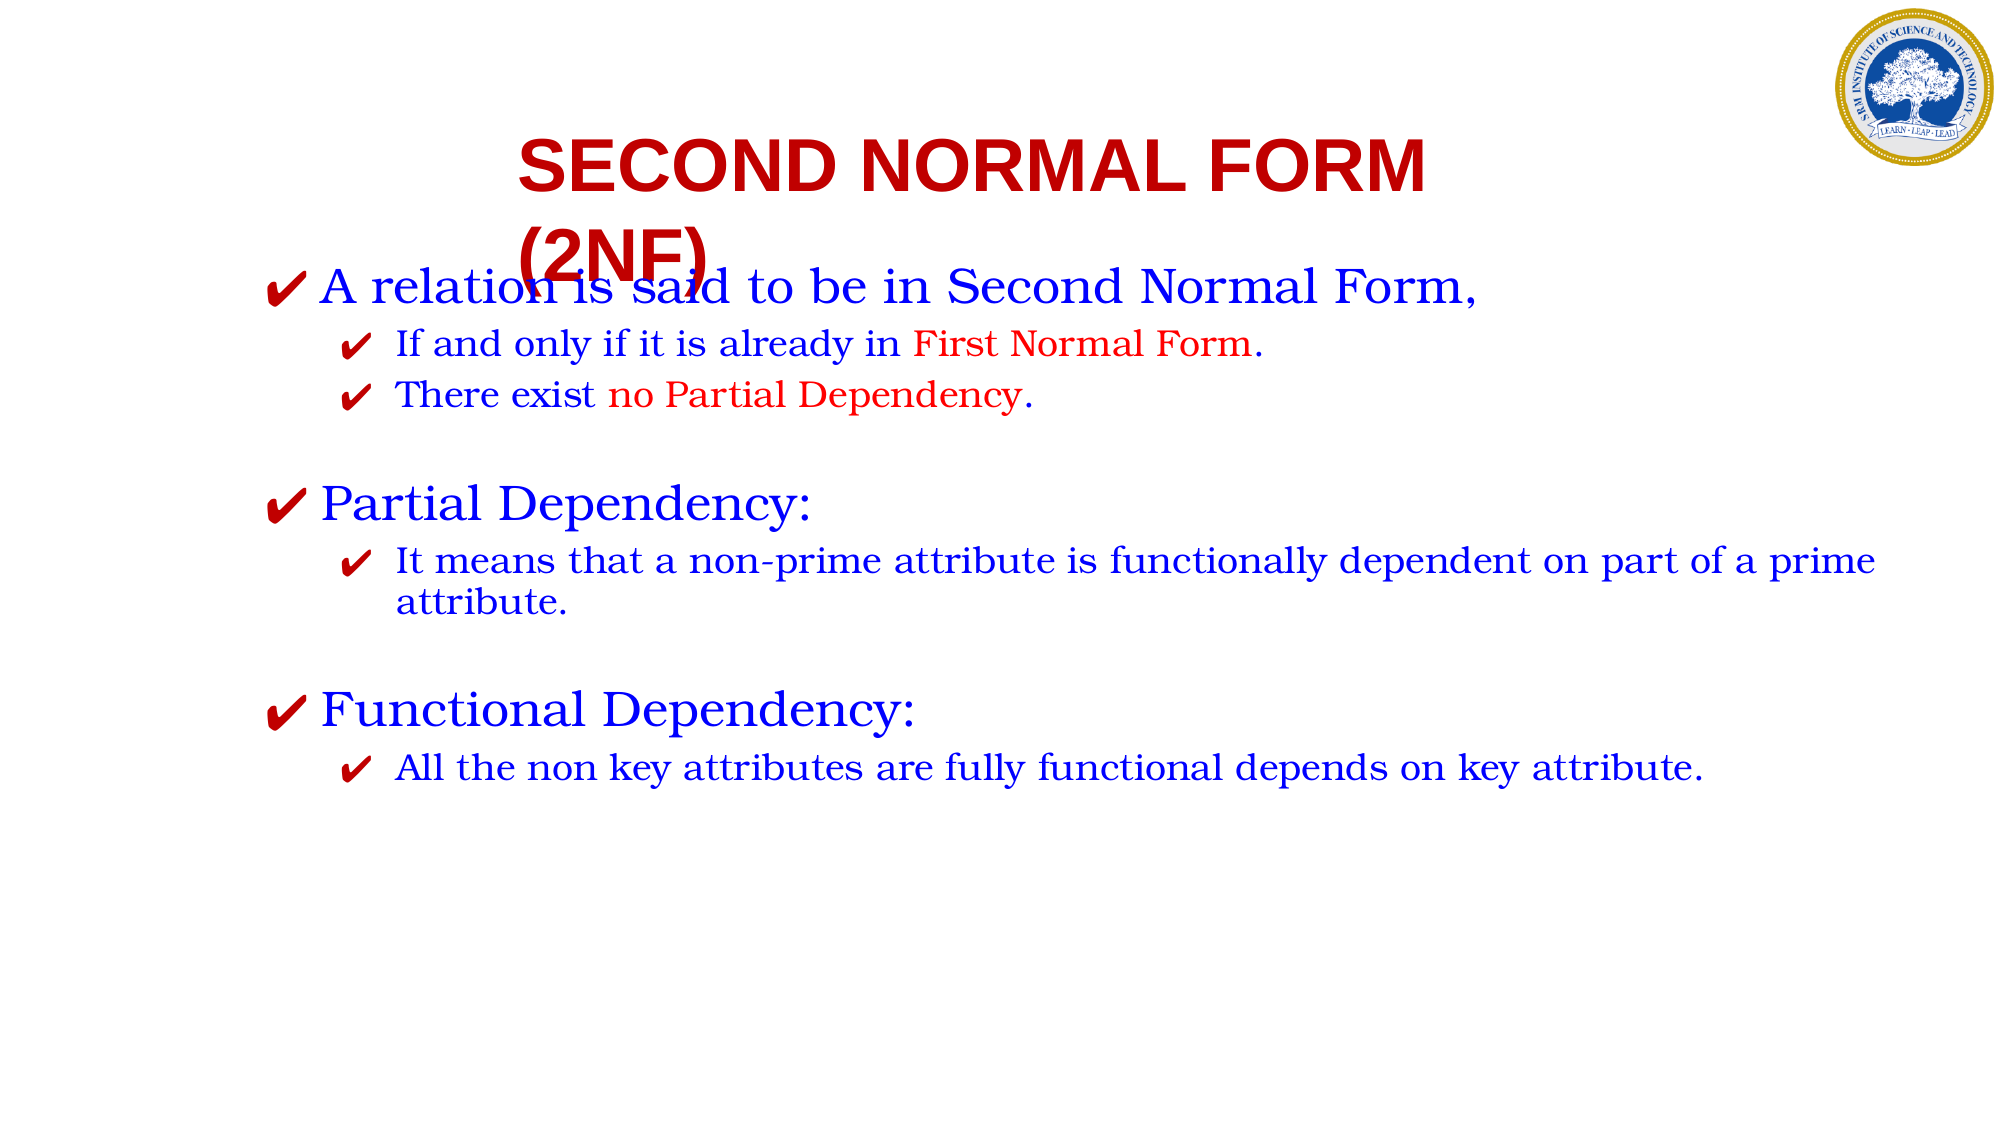

SECOND NORMAL FORM (2NF)
A relation is said to be in Second Normal Form,
If and only if it is already in First Normal Form.
There exist no Partial Dependency.

Partial Dependency:
It means that a non-prime attribute is functionally dependent on part of a prime attribute.

Functional Dependency:
All the non key attributes are fully functional depends on key attribute.